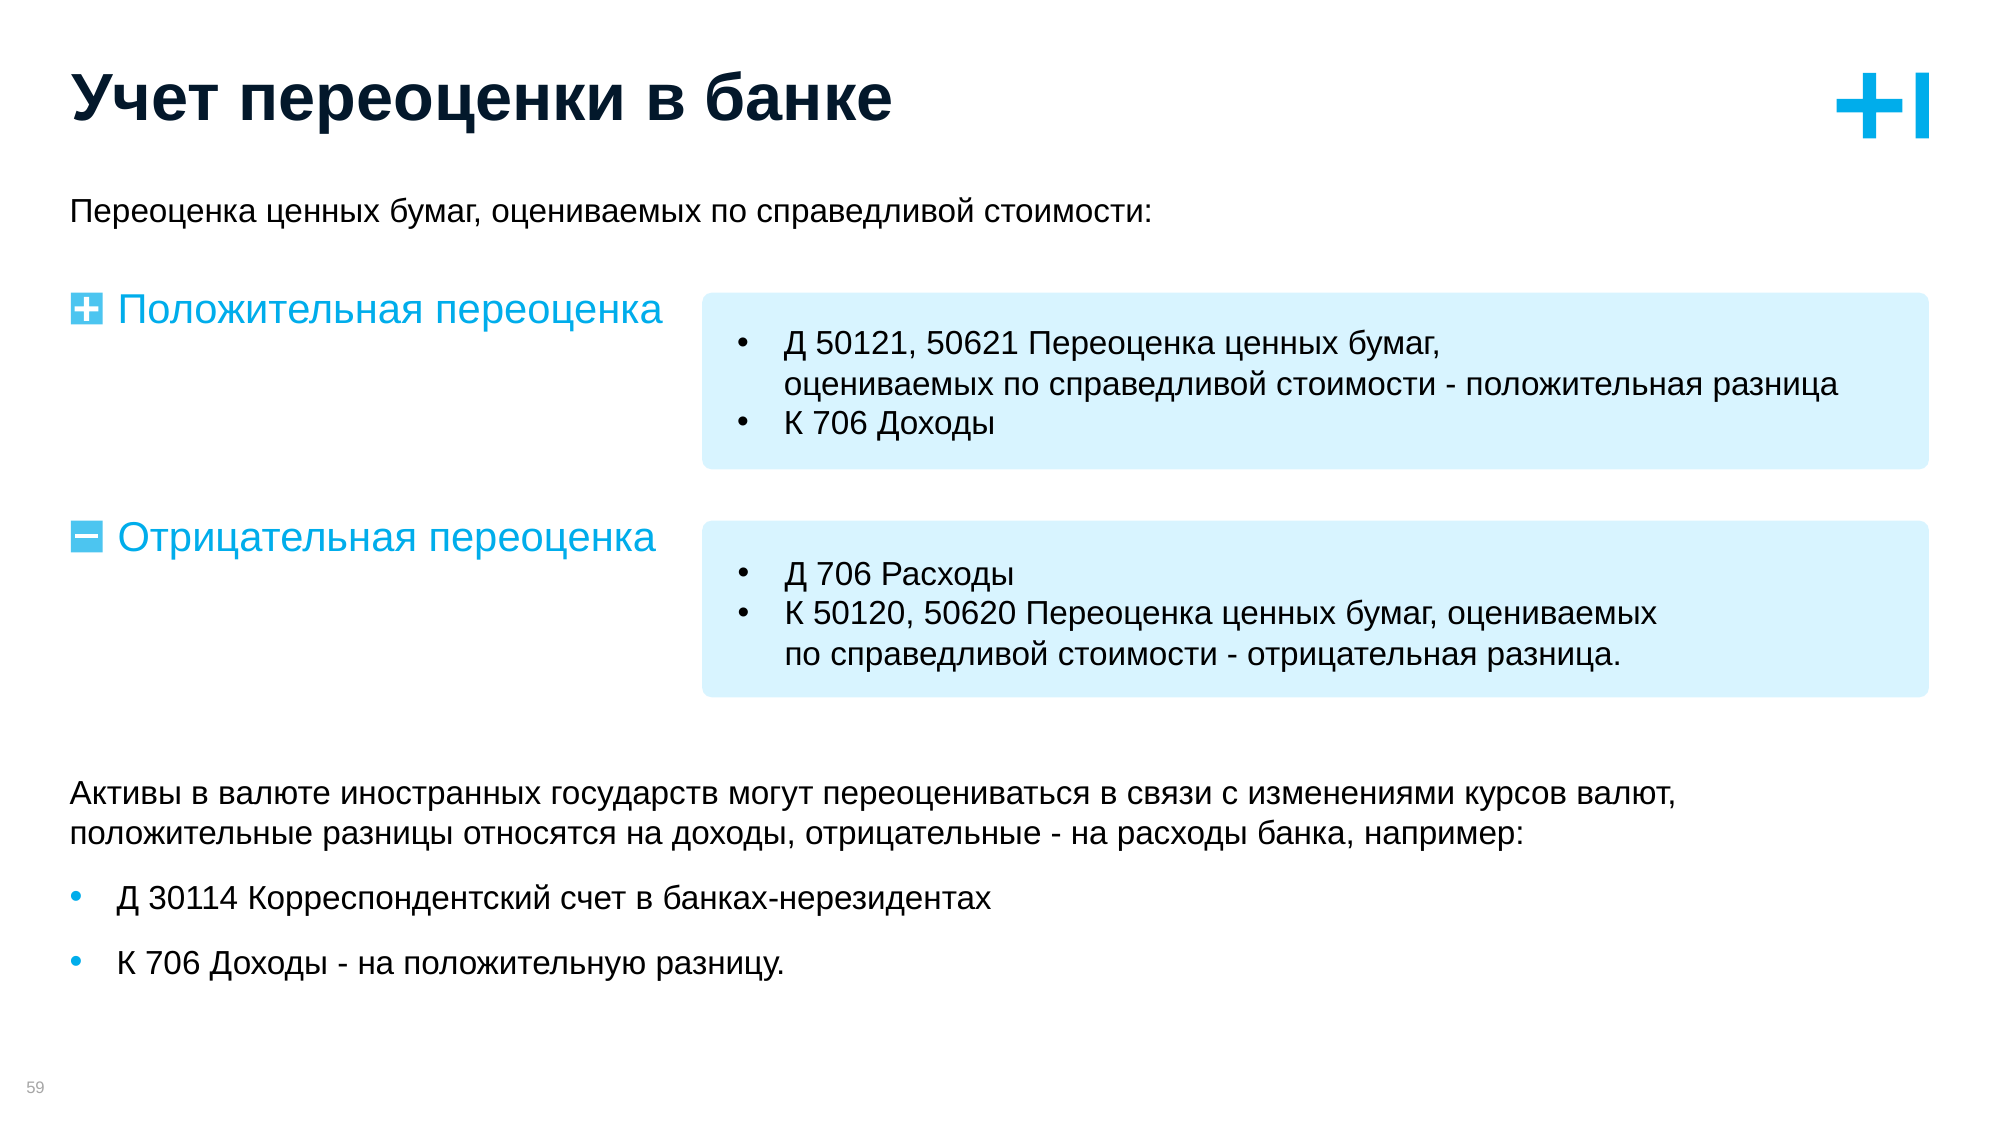

# Учет переоценки в банке
Переоценка ценных бумаг, оцениваемых по справедливой стоимости:
Положительная переоценка

Д 50121, 50621 Переоценка ценных бумаг,
оцениваемых по справедливой стоимости - положительная разница
К 706 Доходы

Отрицательная переоценка

Д 706 Расходы
К 50120, 50620 Переоценка ценных бумаг, оцениваемых
по справедливой стоимости - отрицательная разница.

Активы в валюте иностранных государств могут переоцениваться в связи с изменениями курсов валют, положительные разницы относятся на доходы, отрицательные - на расходы банка, например:
Д 30114 Корреспондентский счет в банках-нерезидентах
К 706 Доходы - на положительную разницу.